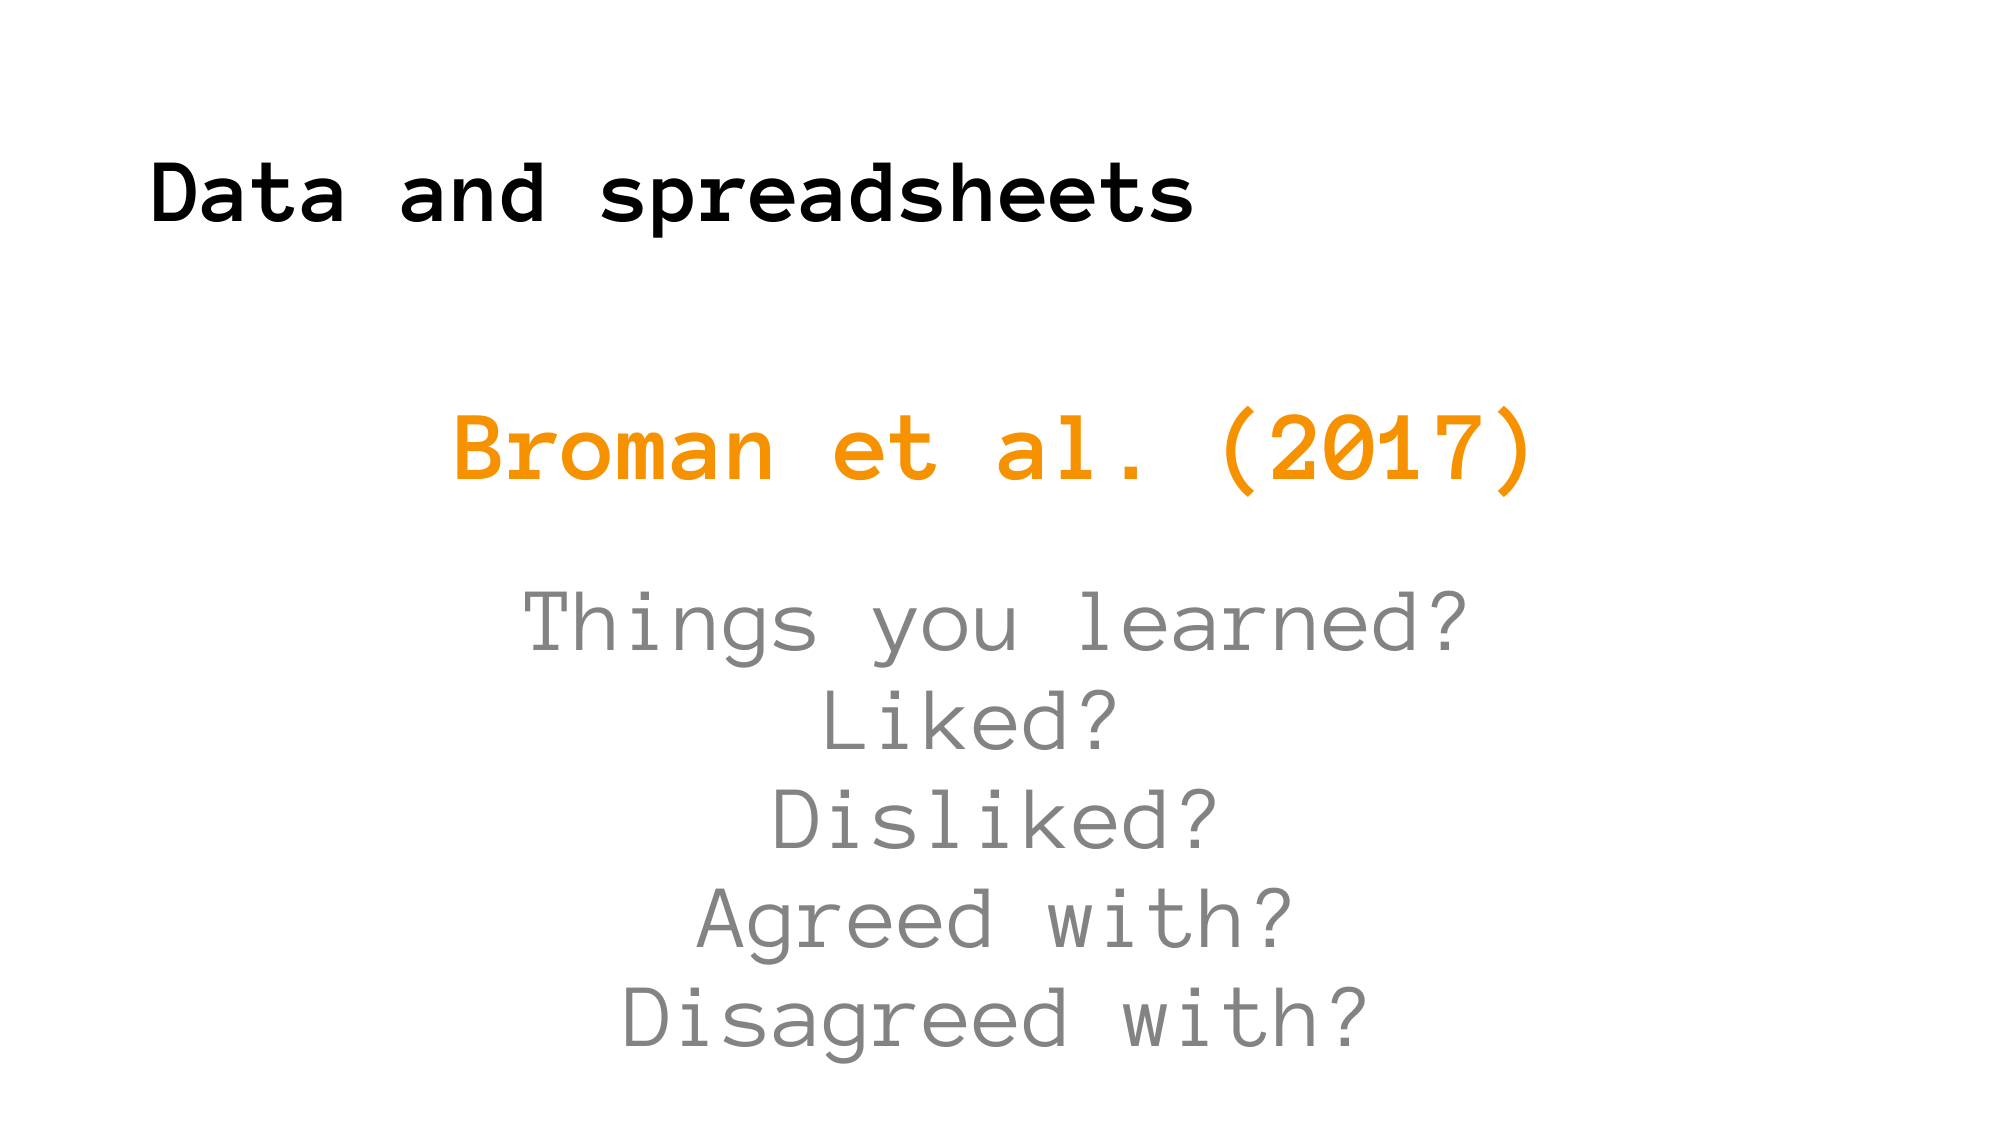

# Data and spreadsheets
Broman et al. (2017)
Things you learned?
Liked?
Disliked?
Agreed with?
Disagreed with?